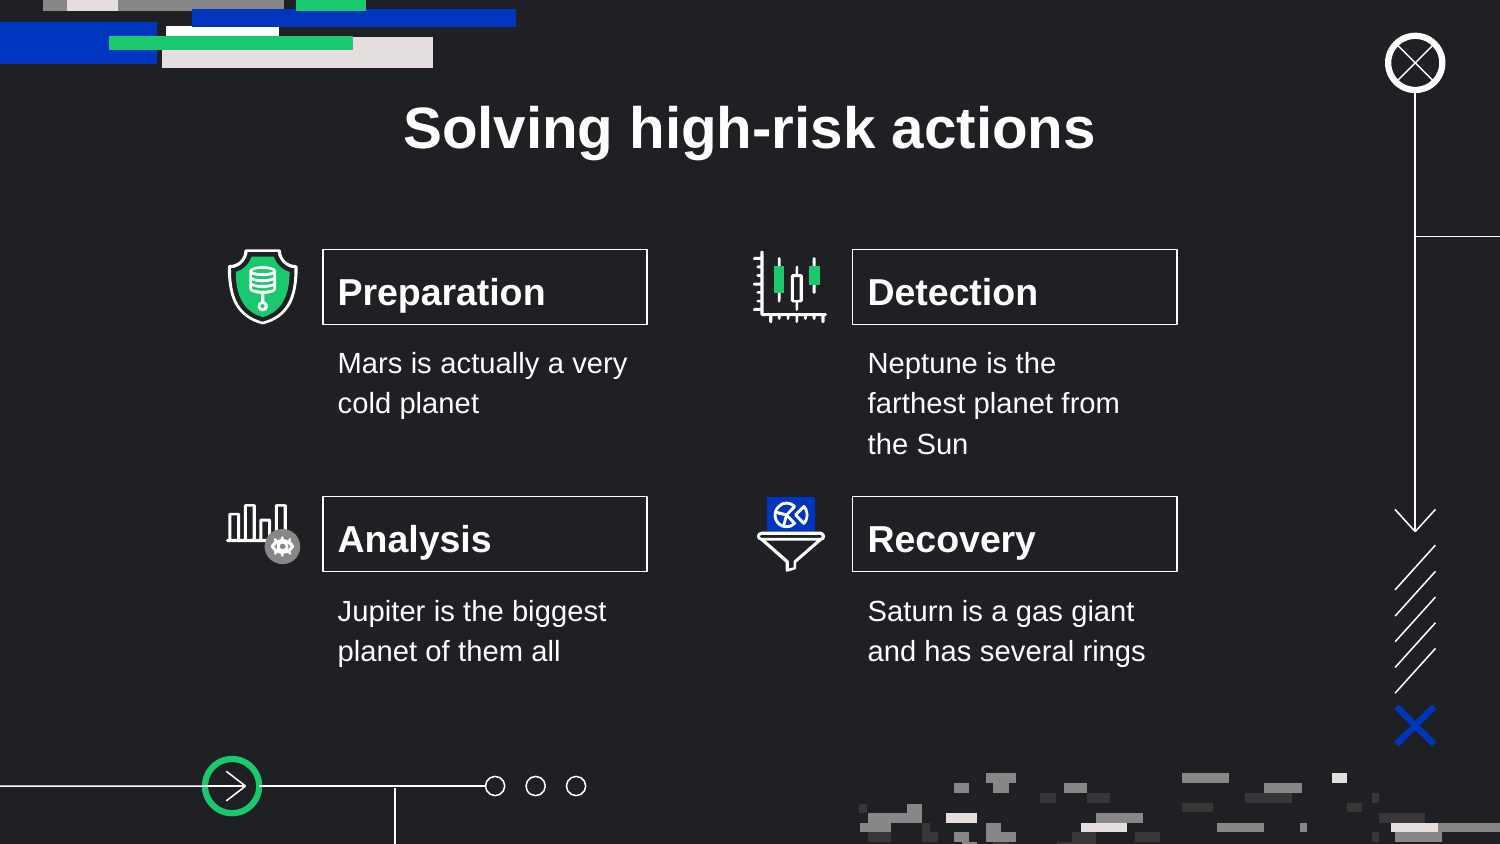

# Solving high-risk actions

Preparation
Detection

Mars is actually a very cold planet
Neptune is the farthest planet from the Sun

Analysis
Recovery

Jupiter is the biggest planet of them all
Saturn is a gas giant and has several rings